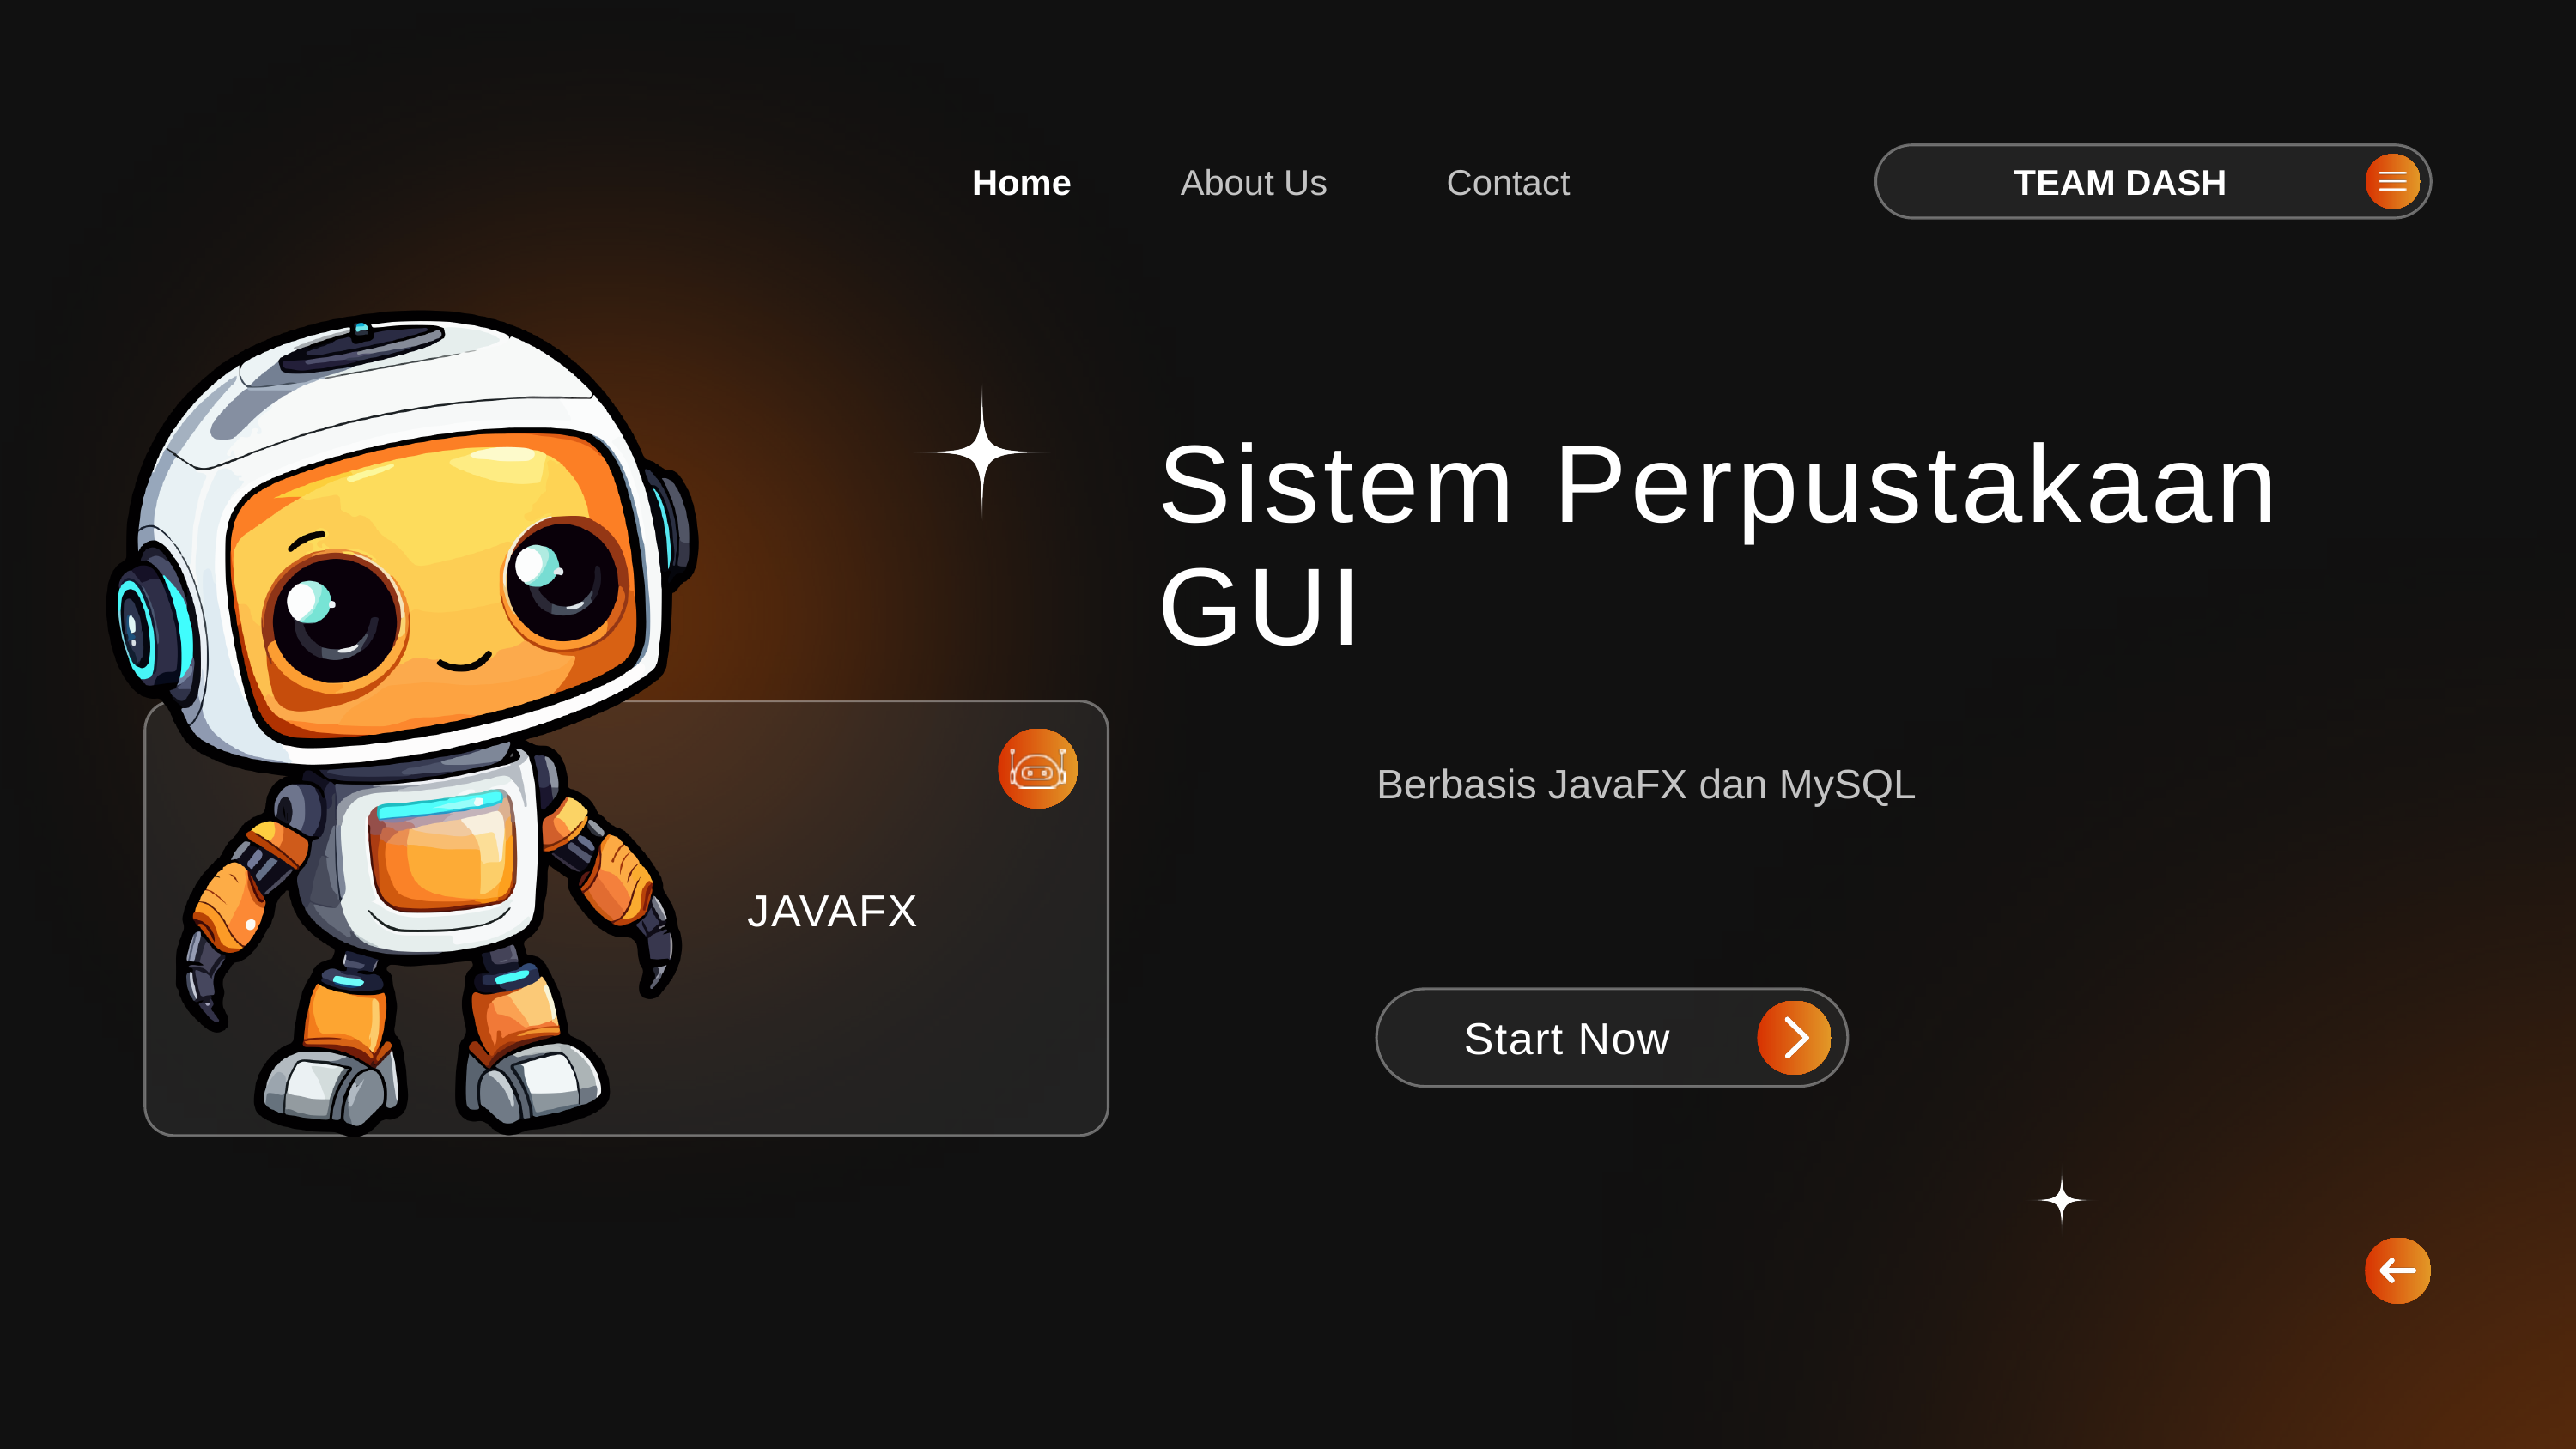

Home
About Us
Contact
TEAM DASH

Sistem Perpustakaan GUI

Berbasis JavaFX dan MySQL

JAVAFX

Start Now